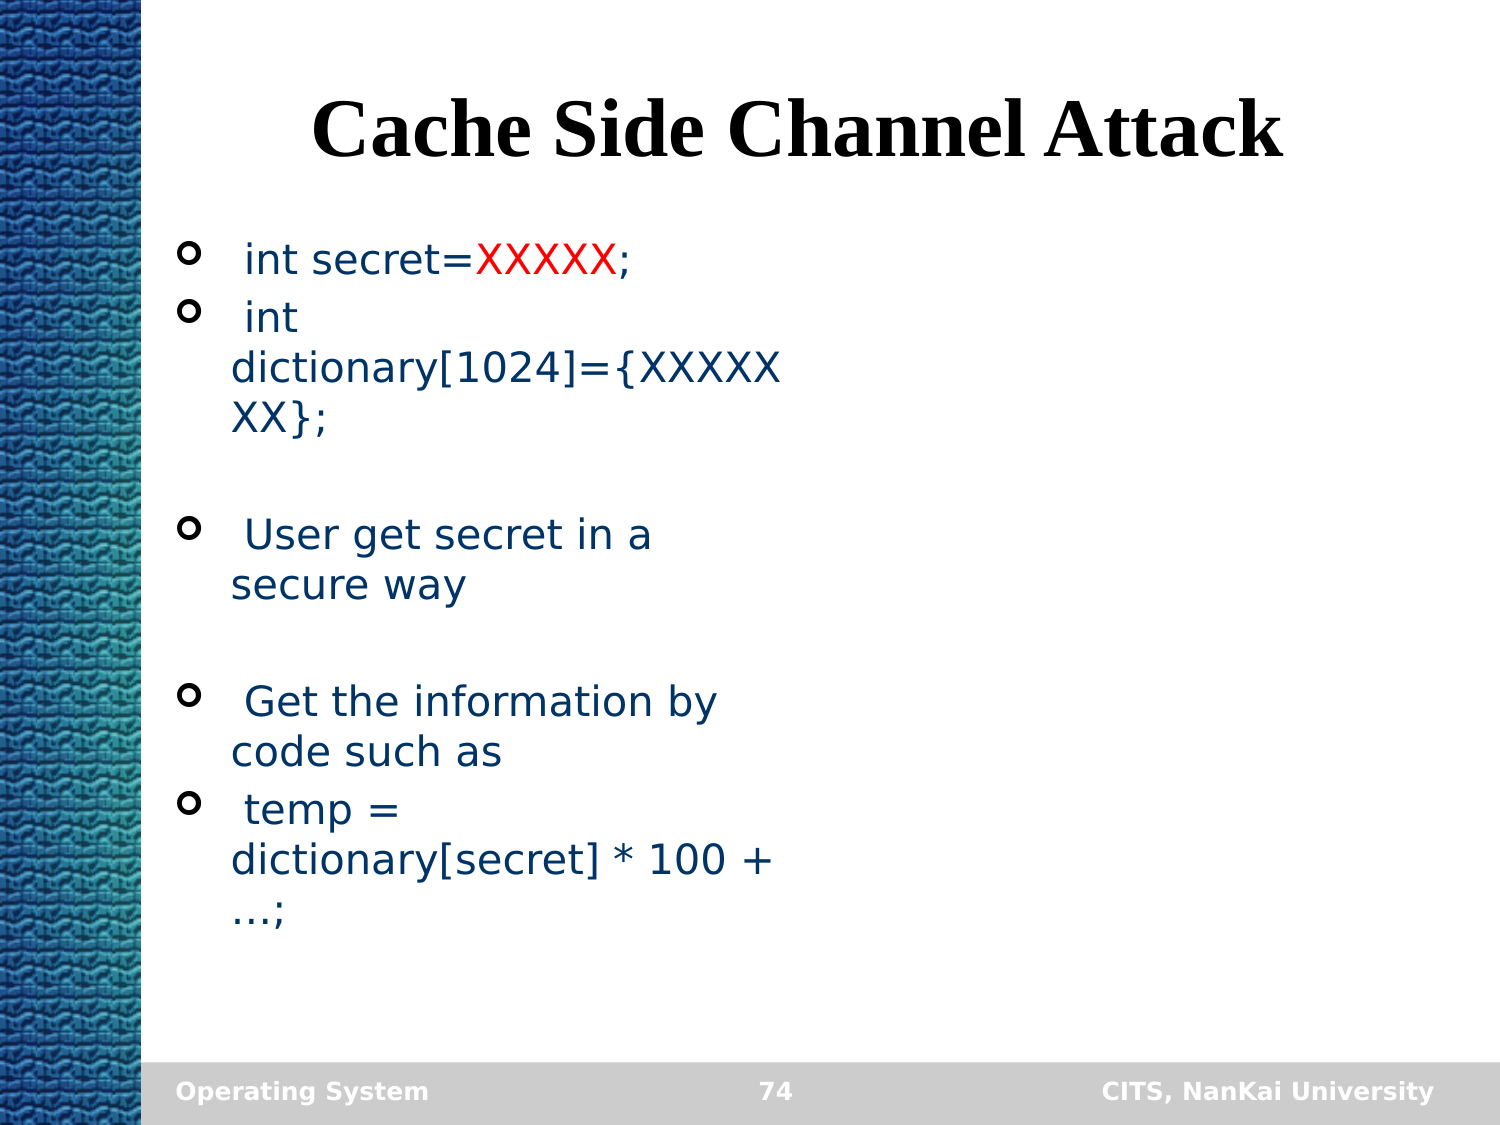

# Cache Side Channel Attack
 int secret=XXXXX;
 int dictionary[1024]={XXXXXXX};

 User get secret in a secure way

 Get the information by code such as
 temp = dictionary[secret] * 100 + …;
Operating System
74
CITS, NanKai University